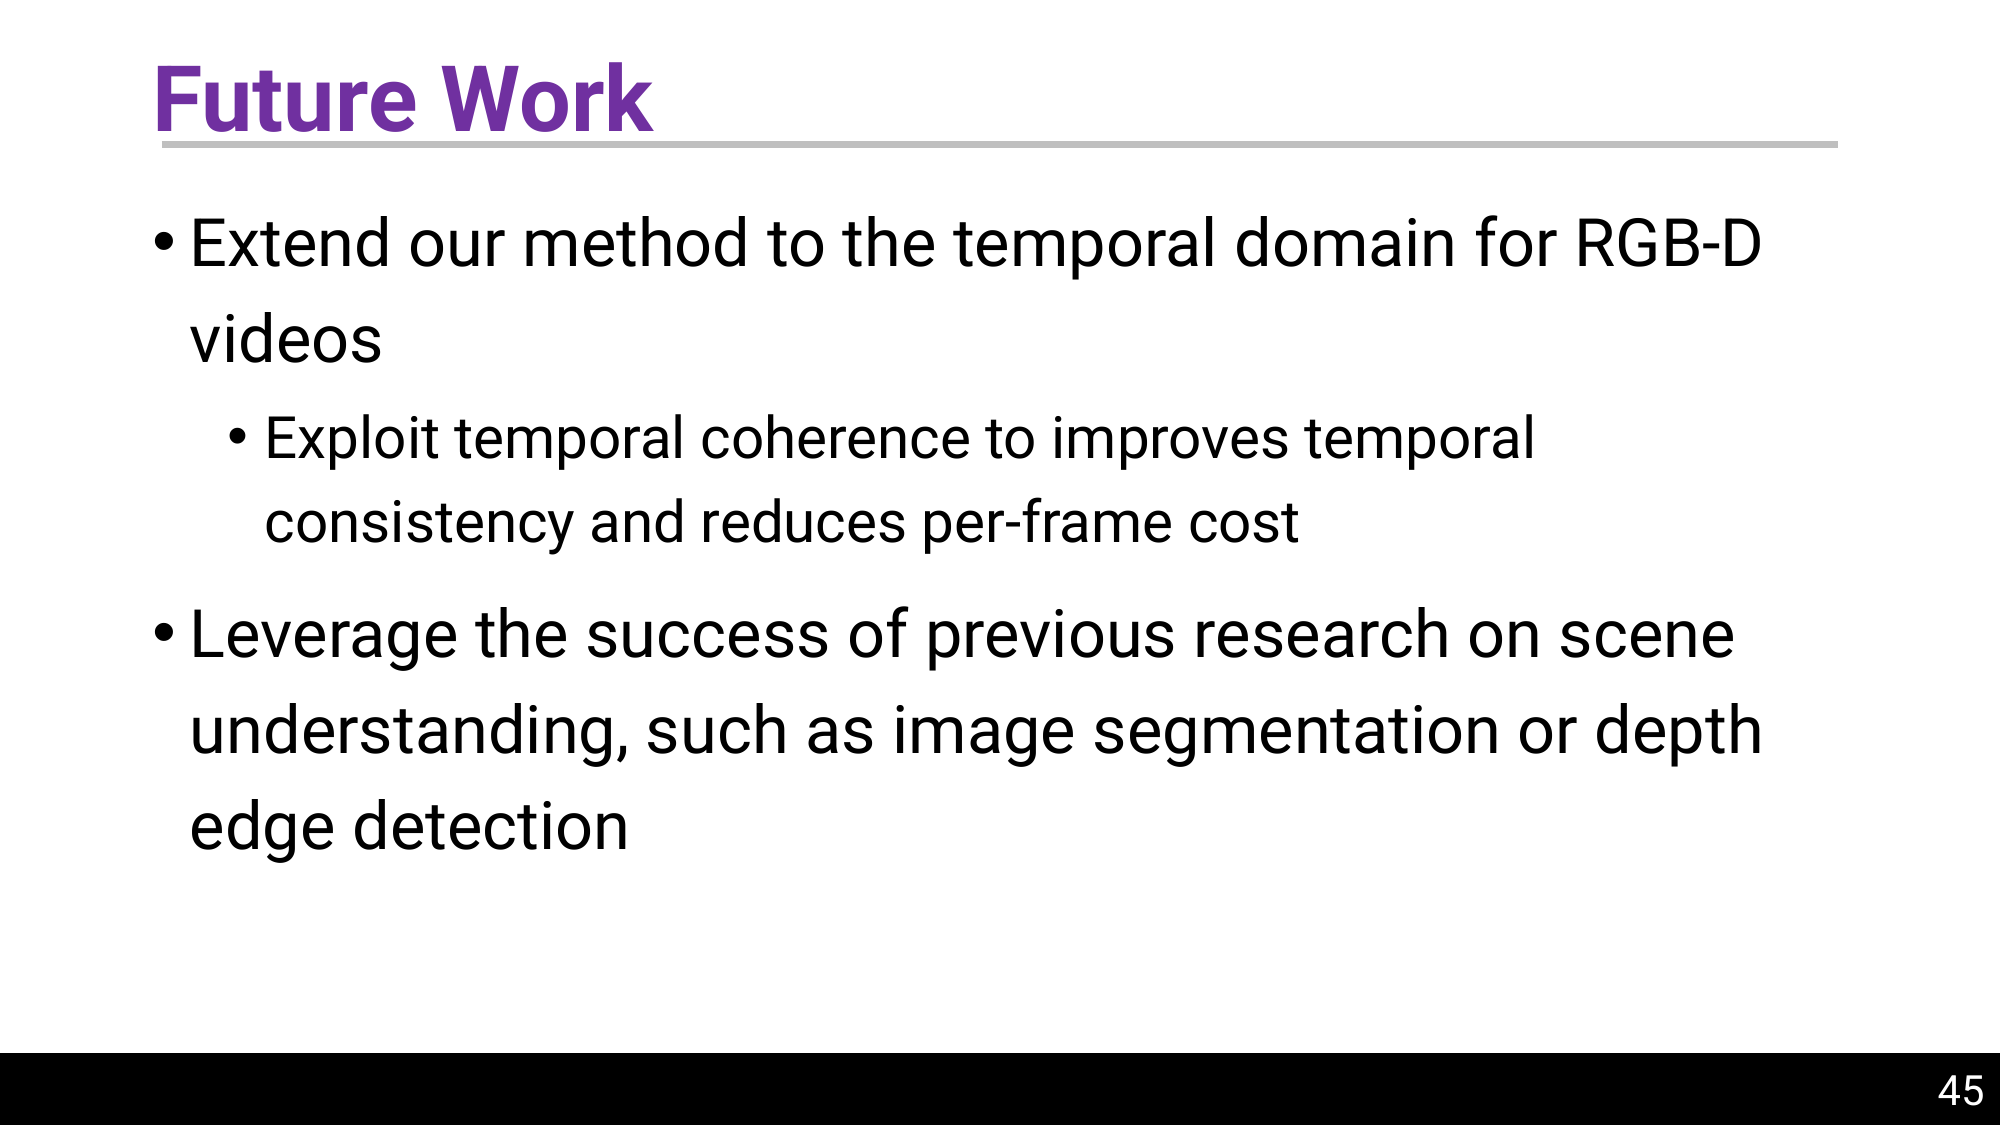

# Future Work
Extend our method to the temporal domain for RGB-D videos
Exploit temporal coherence to improves temporal consistency and reduces per-frame cost
Leverage the success of previous research on scene understanding, such as image segmentation or depth edge detection

45